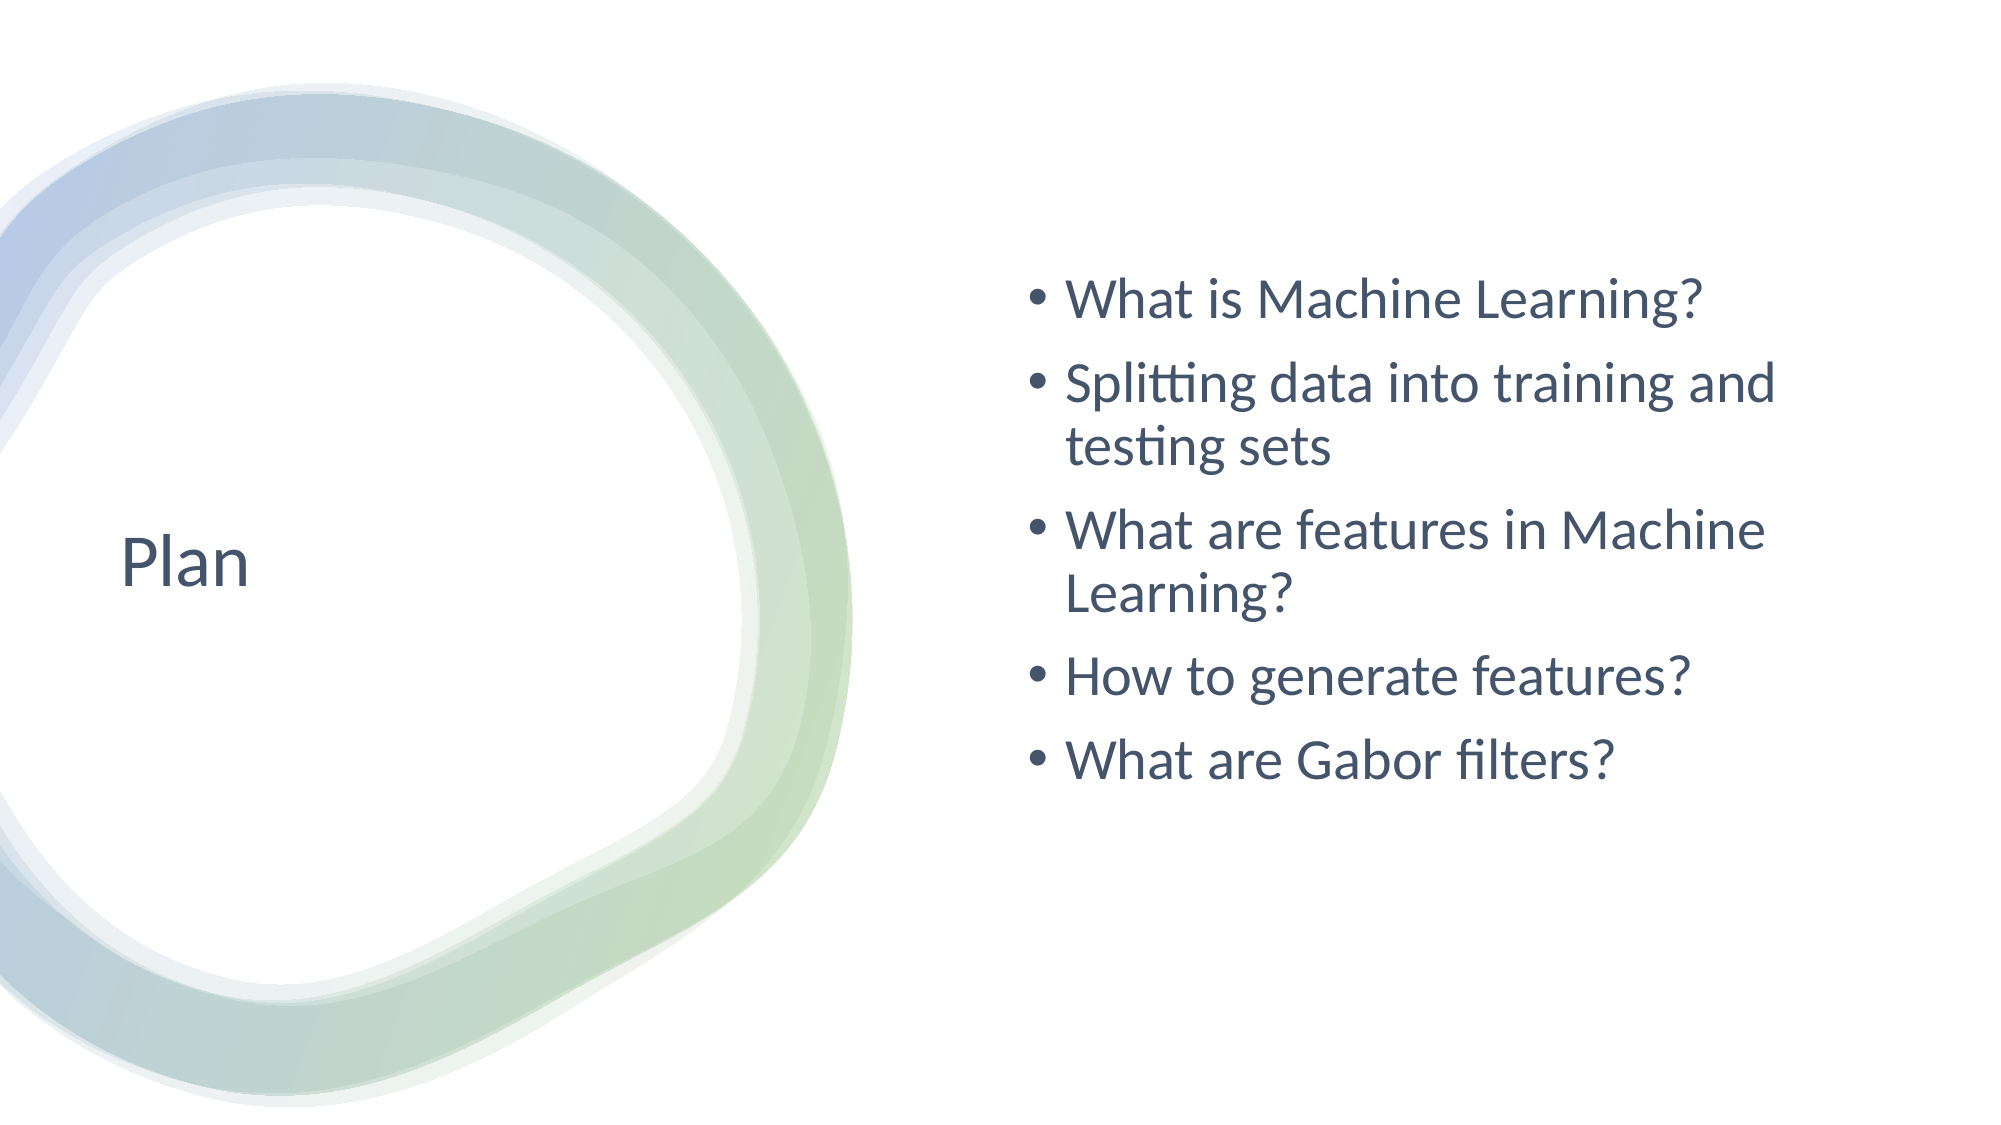

What is Machine Learning?
Splitting data into training and testing sets
What are features in Machine Learning?
How to generate features?
What are Gabor filters?

# Plan